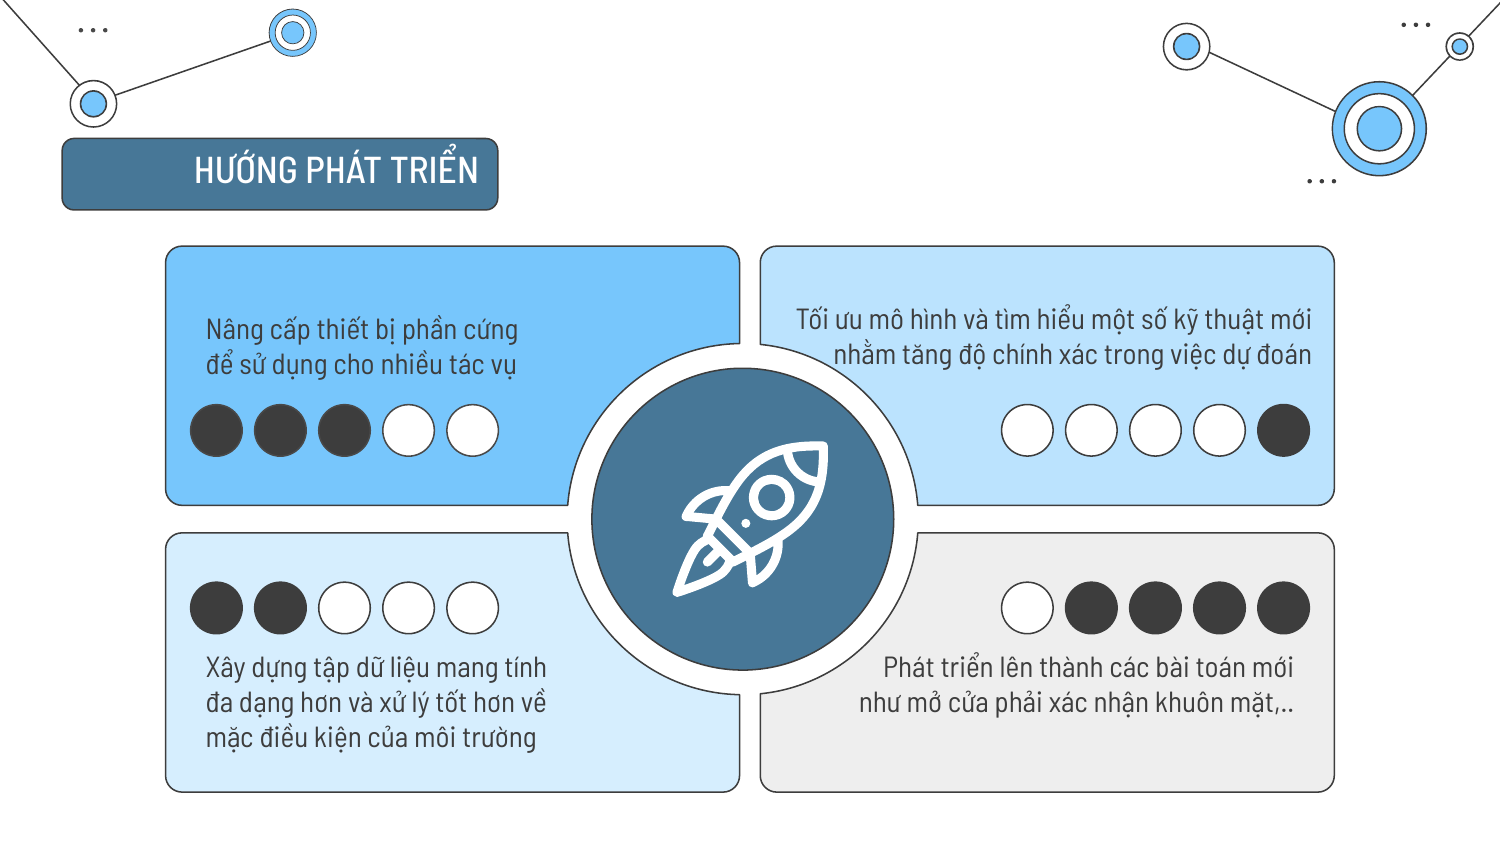

HƯỚNG PHÁT TRIỂN

Tối ưu mô hình và tìm hiểu một số kỹ thuật mới nhằm tăng độ chính xác trong việc dự đoán
Nâng cấp thiết bị phần cứng để sử dụng cho nhiều tác vụ

Xây dựng tập dữ liệu mang tính đa dạng hơn và xử lý tốt hơn về mặc điều kiện của môi trường
Phát triển lên thành các bài toán mới như mở cửa phải xác nhận khuôn mặt,..